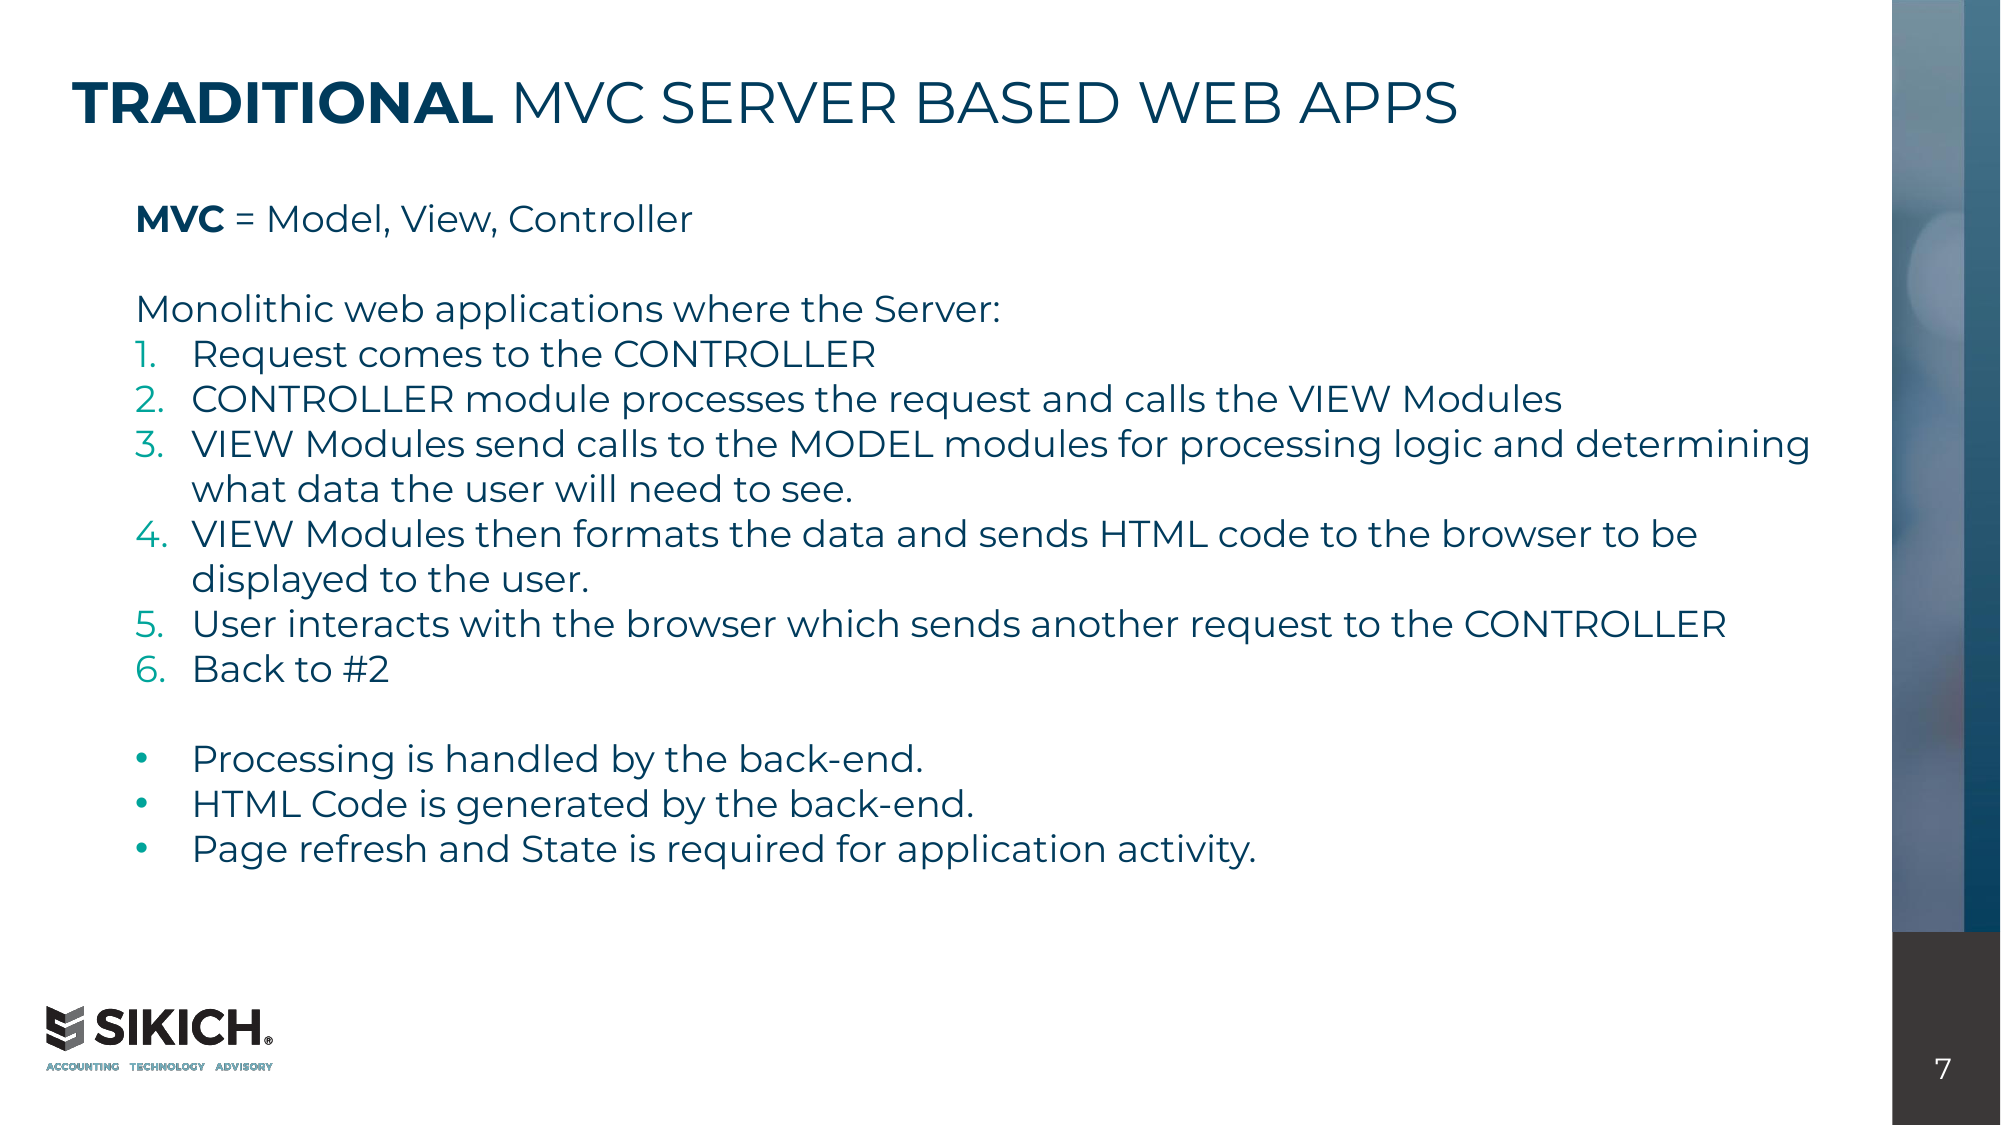

# TRADITIONAL MVC Server Based Web Apps
MVC = Model, View, Controller

Monolithic web applications where the Server:
Request comes to the CONTROLLER
CONTROLLER module processes the request and calls the VIEW Modules
VIEW Modules send calls to the MODEL modules for processing logic and determining what data the user will need to see.
VIEW Modules then formats the data and sends HTML code to the browser to be displayed to the user.
User interacts with the browser which sends another request to the CONTROLLER
Back to #2

Processing is handled by the back-end.
HTML Code is generated by the back-end.
Page refresh and State is required for application activity.
7